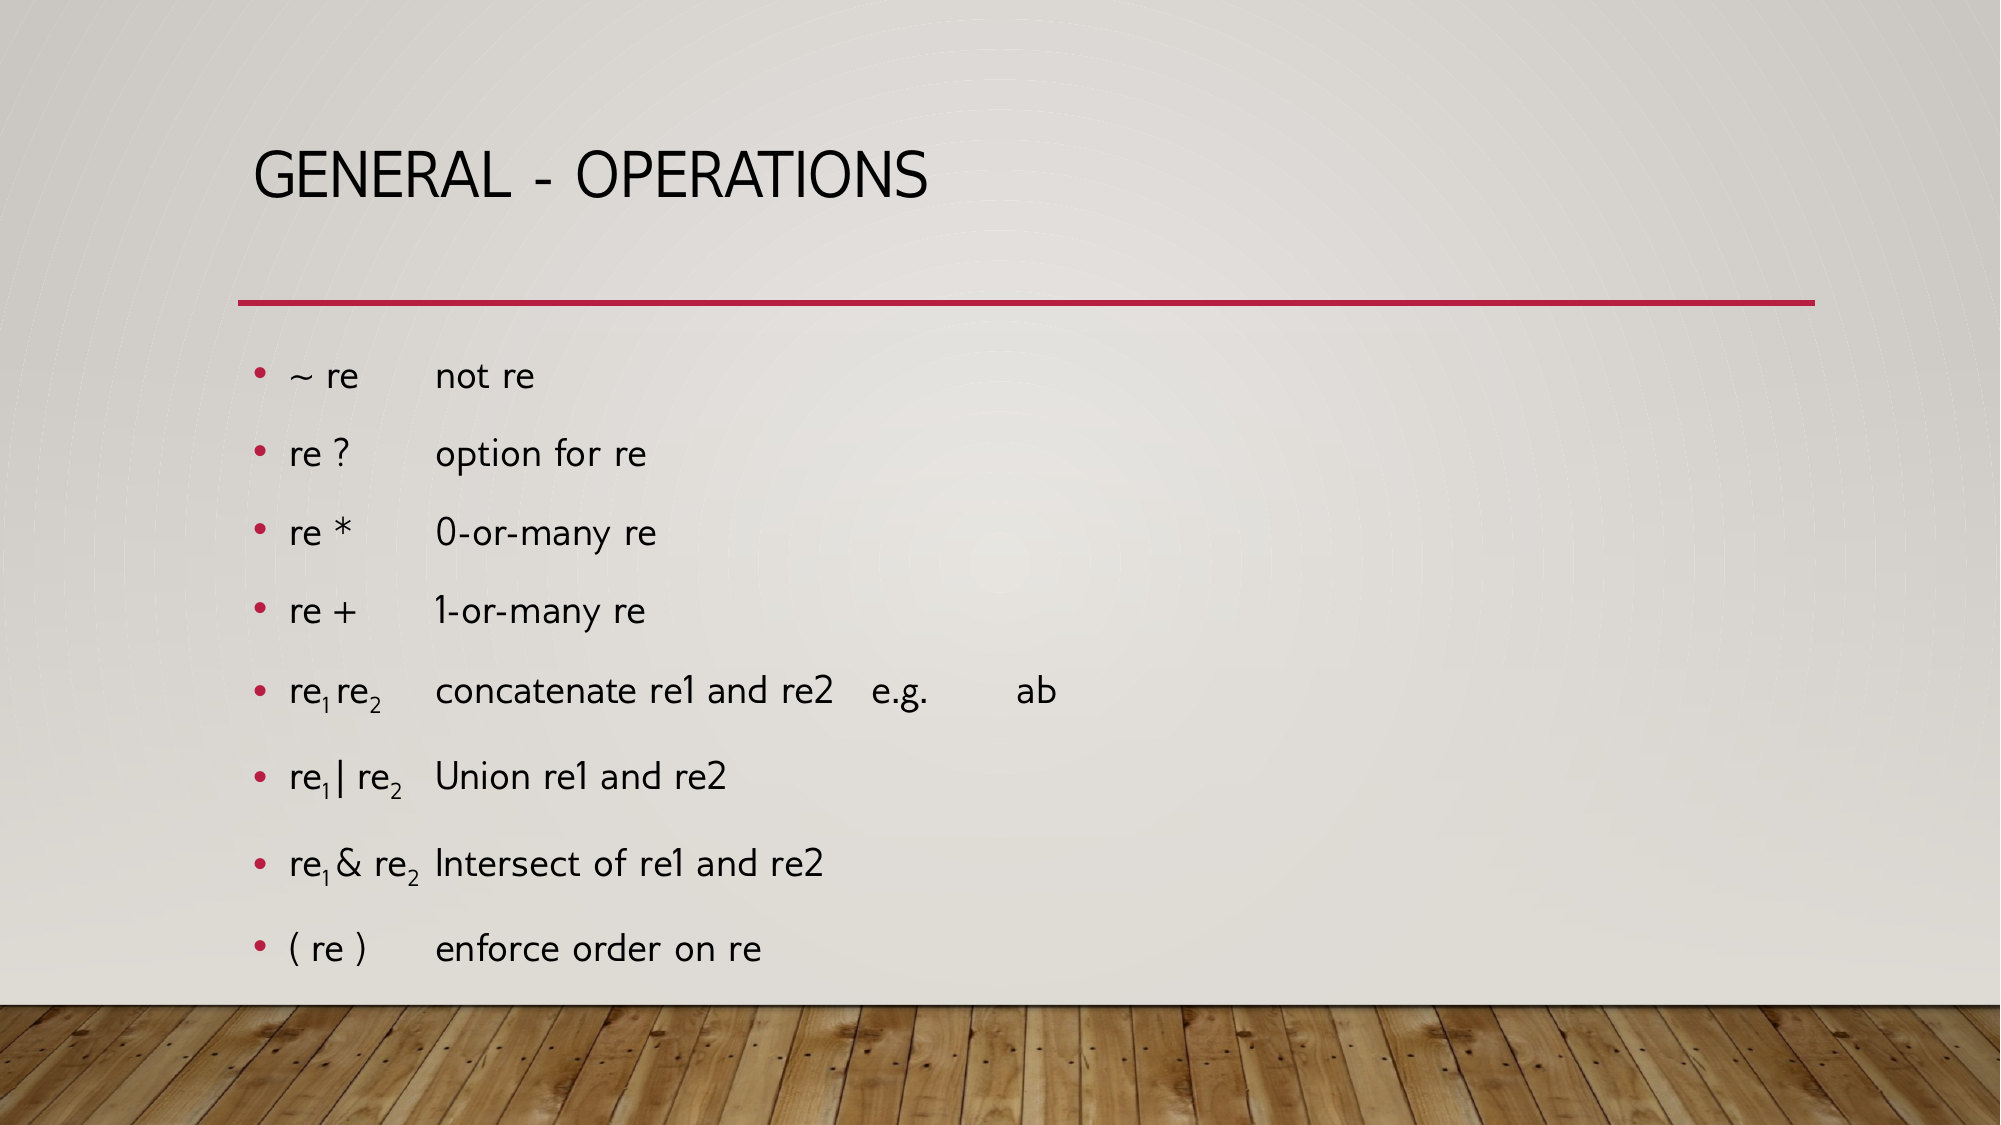

# General - operations
~ re		not re
re ?		option for re
re *		0-or-many re
re +		1-or-many re
re1 re2 	concatenate re1 and re2		e.g.	ab
re1 | re2		Union re1 and re2
re1 & re2	Intersect of re1 and re2
( re )		enforce order on re